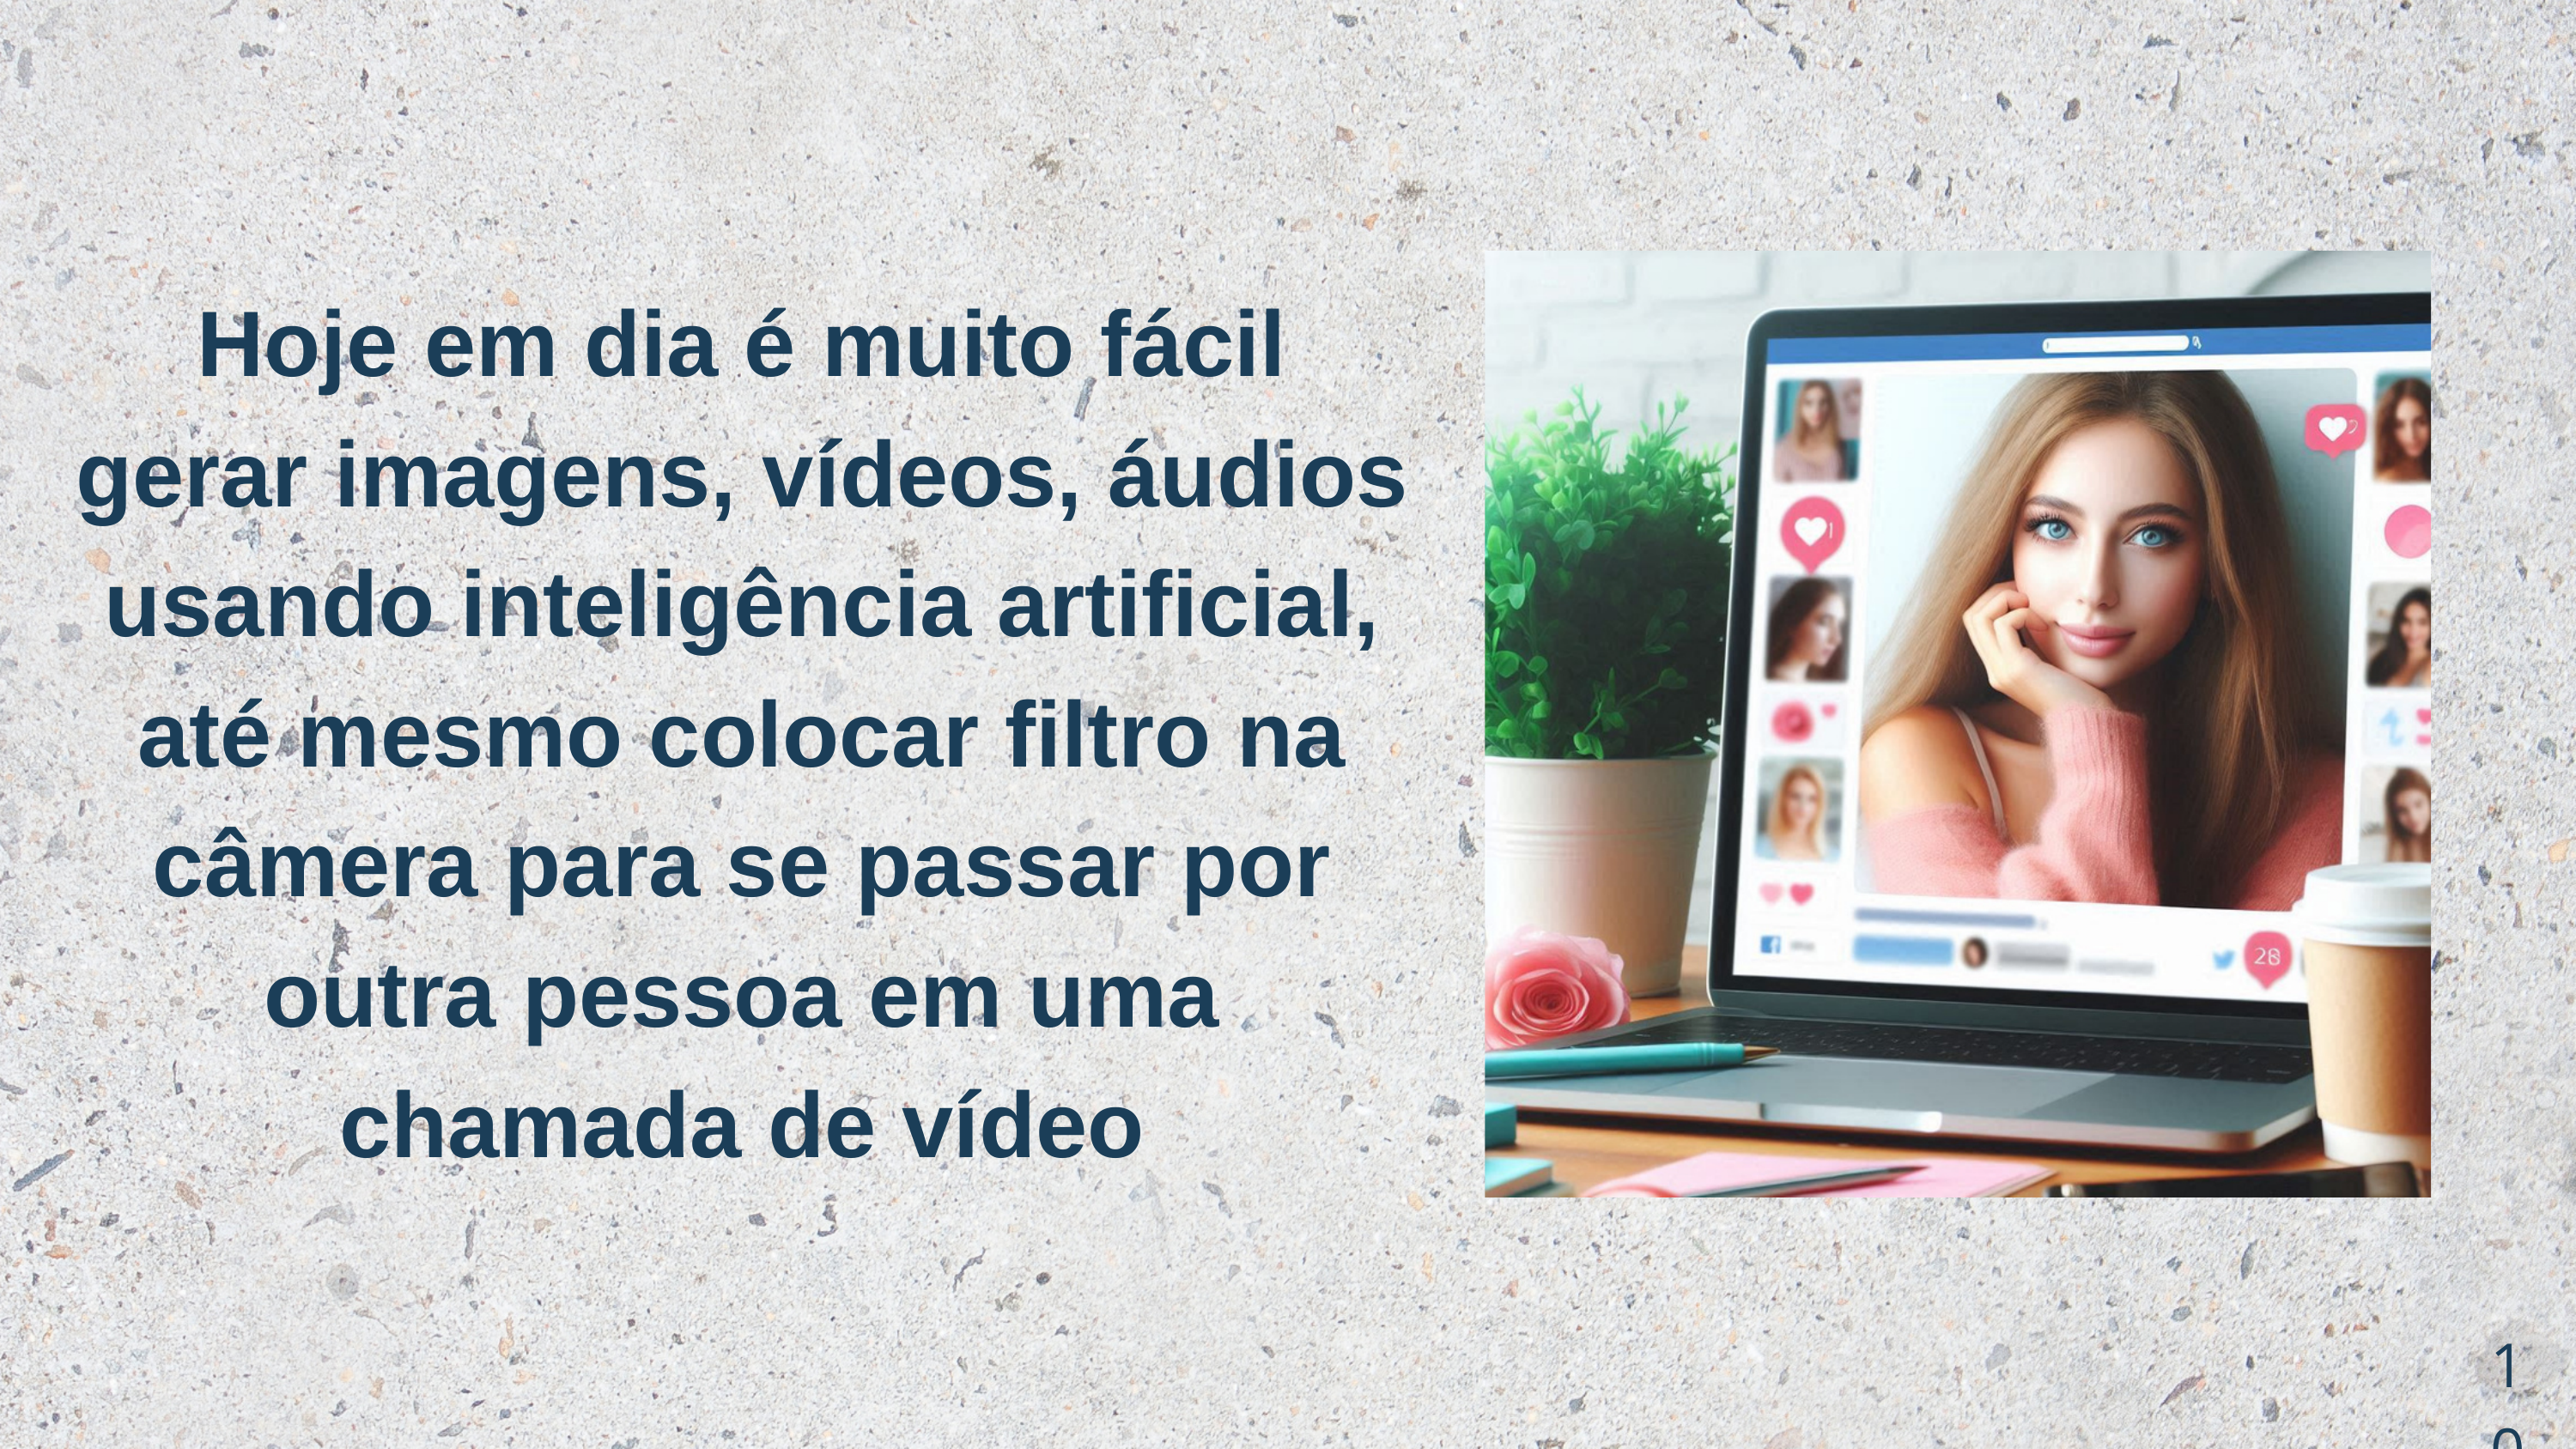

Hoje em dia é muito fácil gerar imagens, vídeos, áudios usando inteligência artificial, até mesmo colocar filtro na câmera para se passar por outra pessoa em uma chamada de vídeo
10